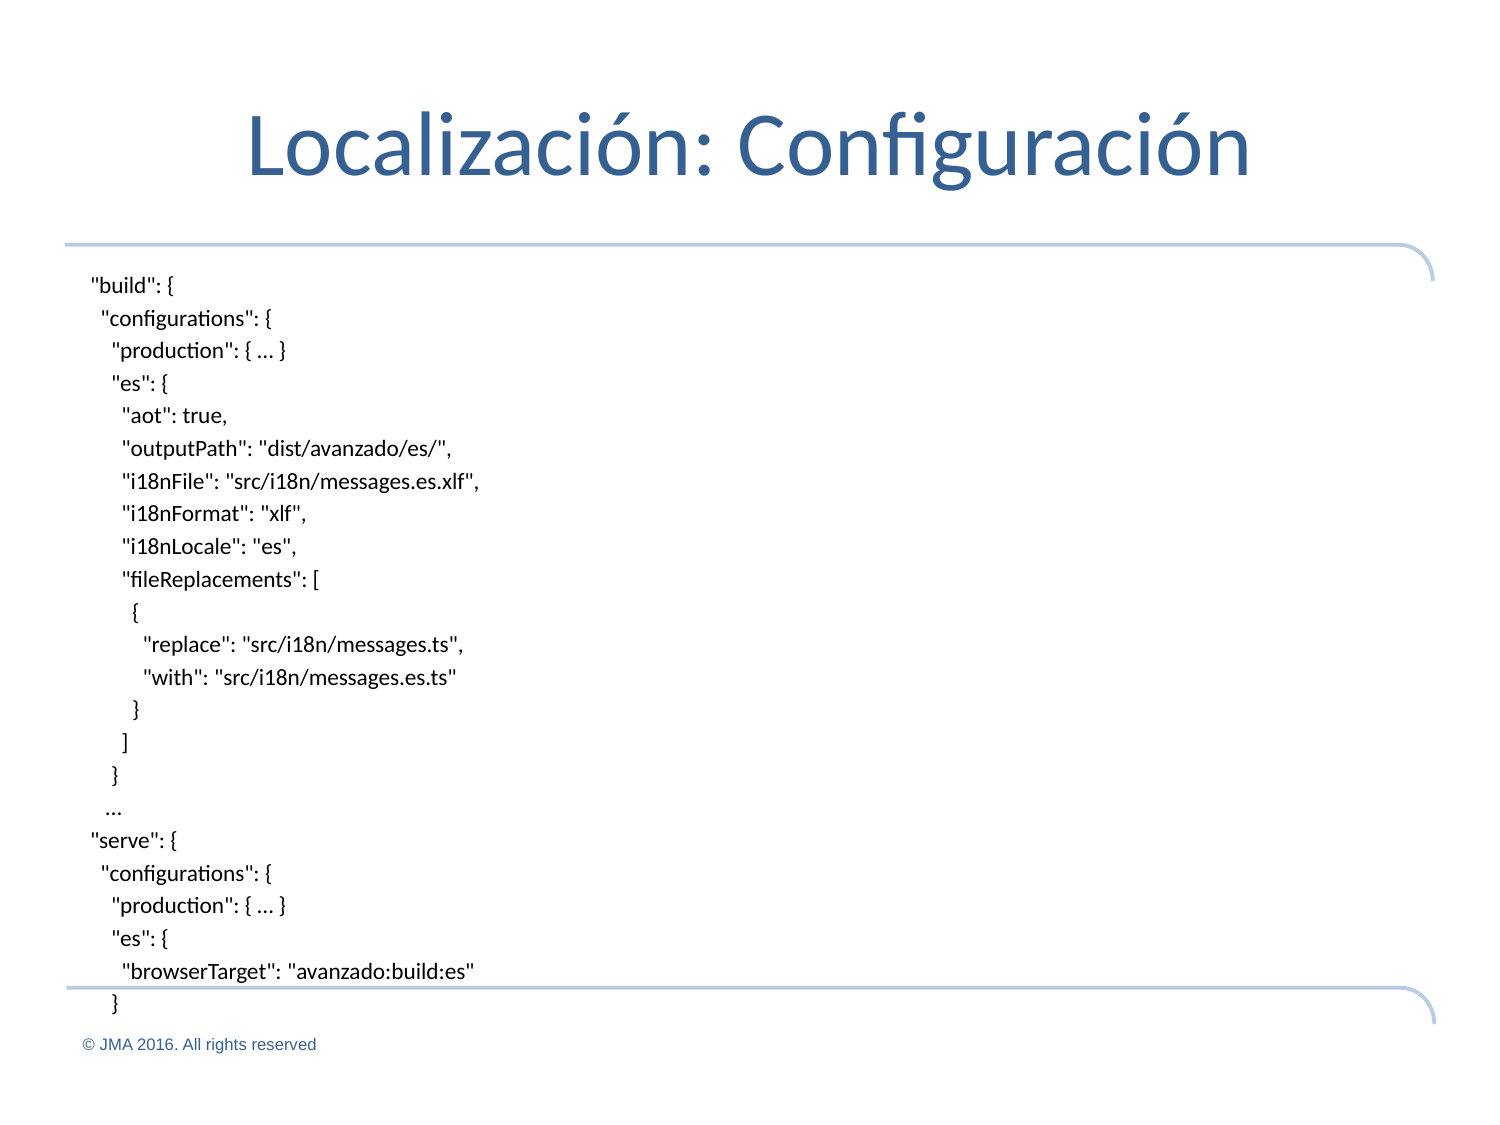

# Localización: Configuración
"build": {
  "configurations": {
    "production": { … }
    "es": {
      "aot": true,
      "outputPath": "dist/avanzado/es/",
      "i18nFile": "src/i18n/messages.es.xlf",
      "i18nFormat": "xlf",
      "i18nLocale": "es",
      "fileReplacements": [
        {
          "replace": "src/i18n/messages.ts",
          "with": "src/i18n/messages.es.ts"
        }
      ]
    }
   …
"serve": {
  "configurations": {
    "production": { … }
    "es": {
      "browserTarget": "avanzado:build:es"
    }